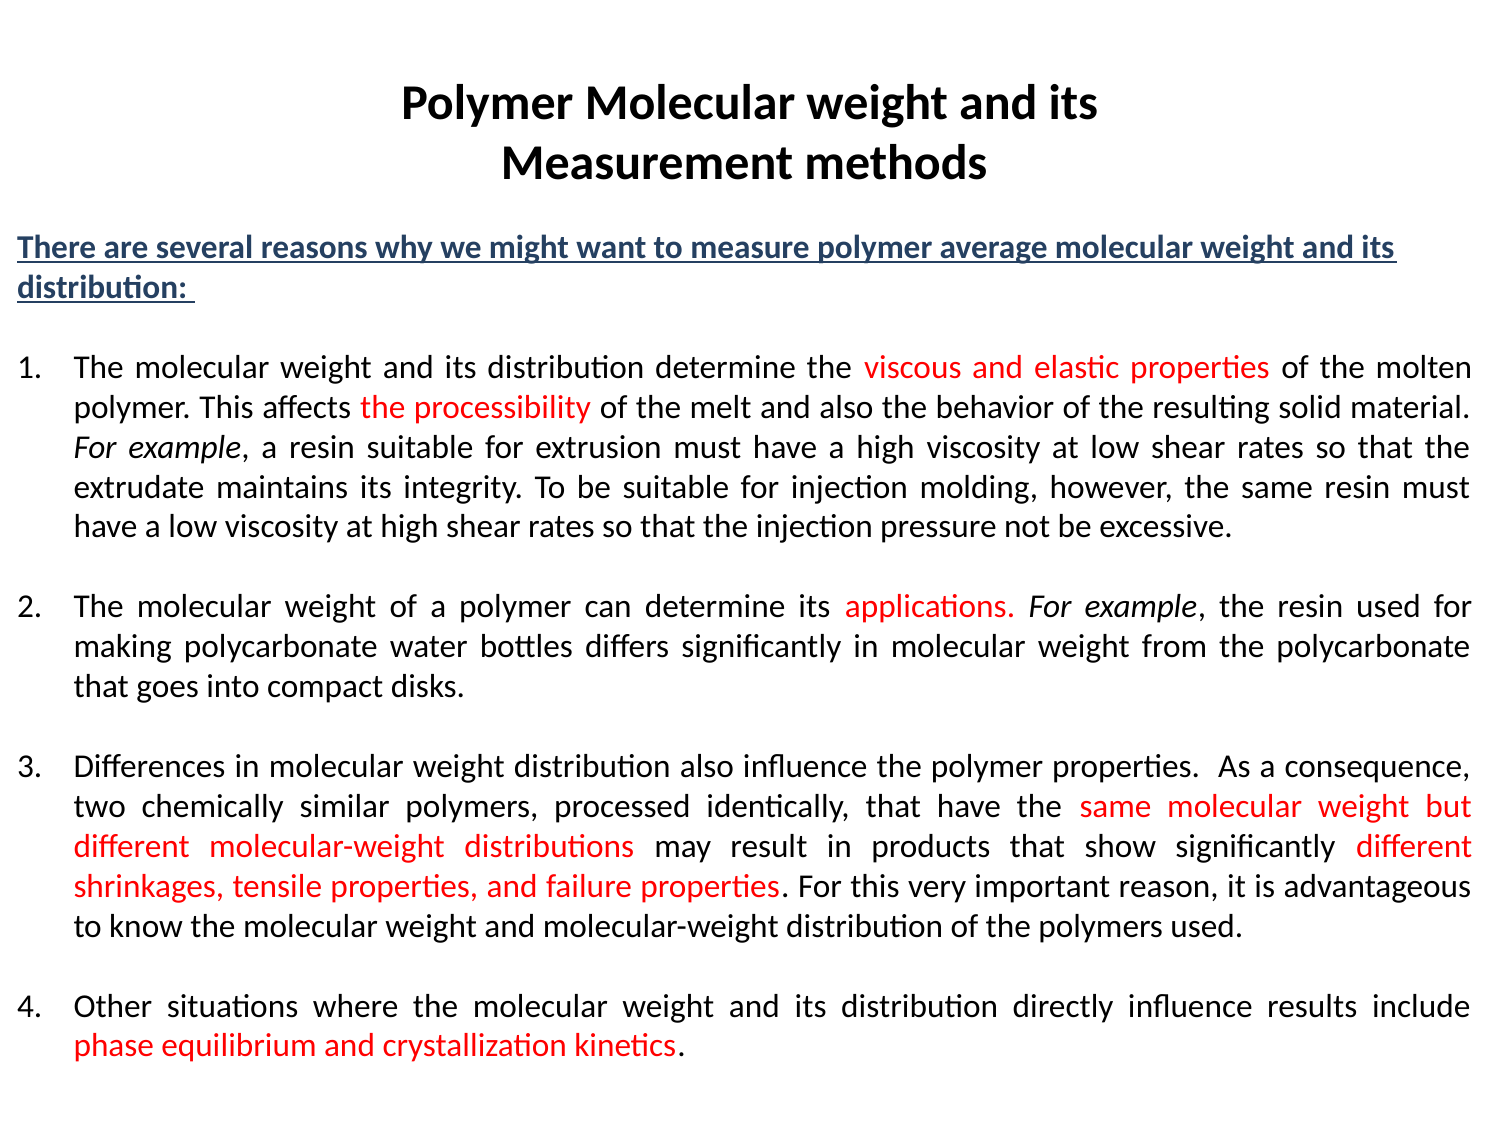

Polymer Molecular weight and its Measurement methods
There are several reasons why we might want to measure polymer average molecular weight and its distribution:

The molecular weight and its distribution determine the viscous and elastic properties of the molten polymer. This affects the processibility of the melt and also the behavior of the resulting solid material. For example, a resin suitable for extrusion must have a high viscosity at low shear rates so that the extrudate maintains its integrity. To be suitable for injection molding, however, the same resin must have a low viscosity at high shear rates so that the injection pressure not be excessive.

The molecular weight of a polymer can determine its applications. For example, the resin used for making polycarbonate water bottles differs significantly in molecular weight from the polycarbonate that goes into compact disks.

Differences in molecular weight distribution also influence the polymer properties.  As a consequence, two chemically similar polymers, processed identically, that have the same molecular weight but different molecular-weight distributions may result in products that show significantly different shrinkages, tensile properties, and failure properties. For this very important reason, it is advantageous to know the molecular weight and molecular-weight distribution of the polymers used.

Other situations where the molecular weight and its distribution directly influence results include phase equilibrium and crystallization kinetics.